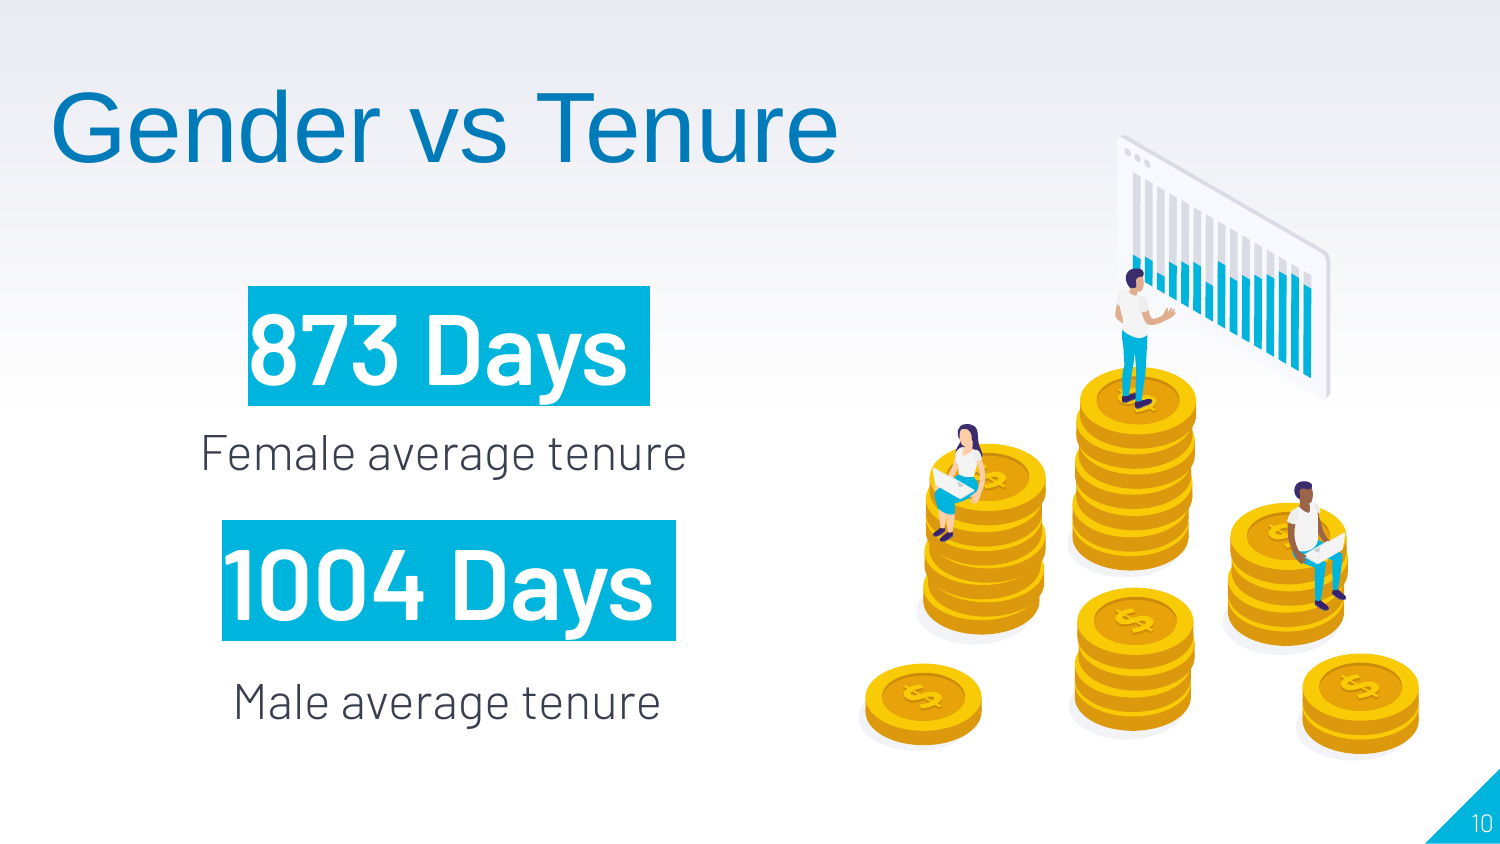

Gender vs Tenure

873 Days
Female average tenure
1004 Days
Male average tenure
10